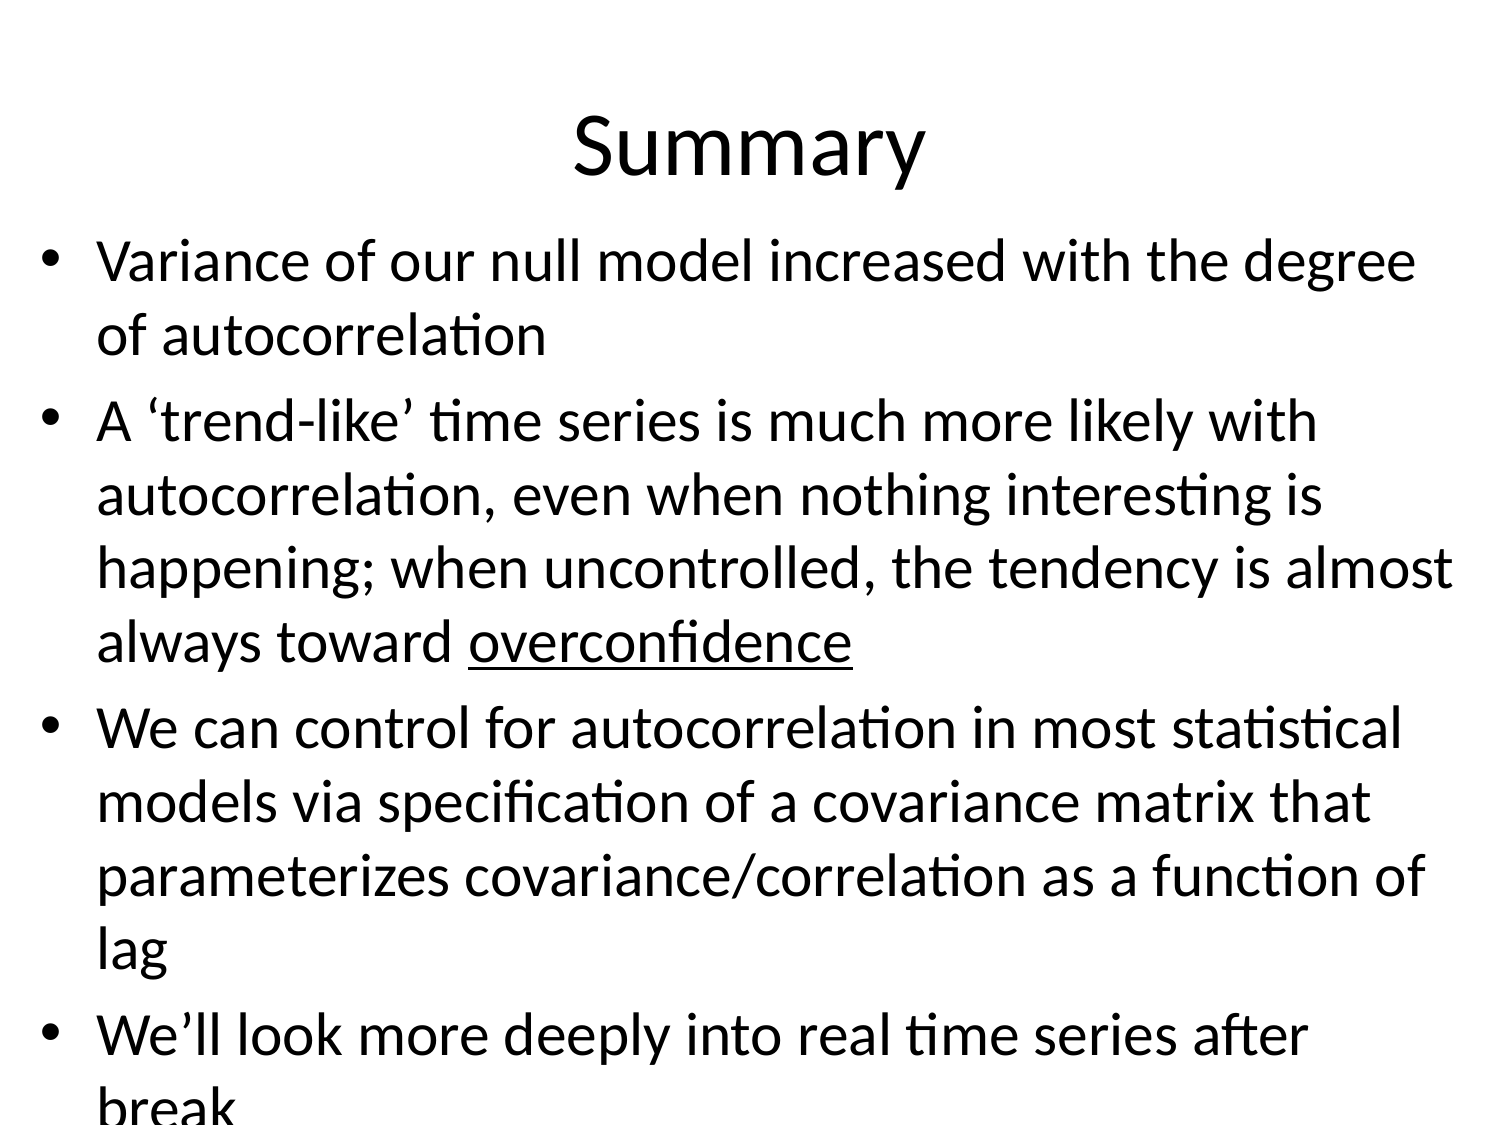

# Summary
Variance of our null model increased with the degree of autocorrelation
A ‘trend-like’ time series is much more likely with autocorrelation, even when nothing interesting is happening; when uncontrolled, the tendency is almost always toward overconfidence
We can control for autocorrelation in most statistical models via specification of a covariance matrix that parameterizes covariance/correlation as a function of lag
We’ll look more deeply into real time series after break